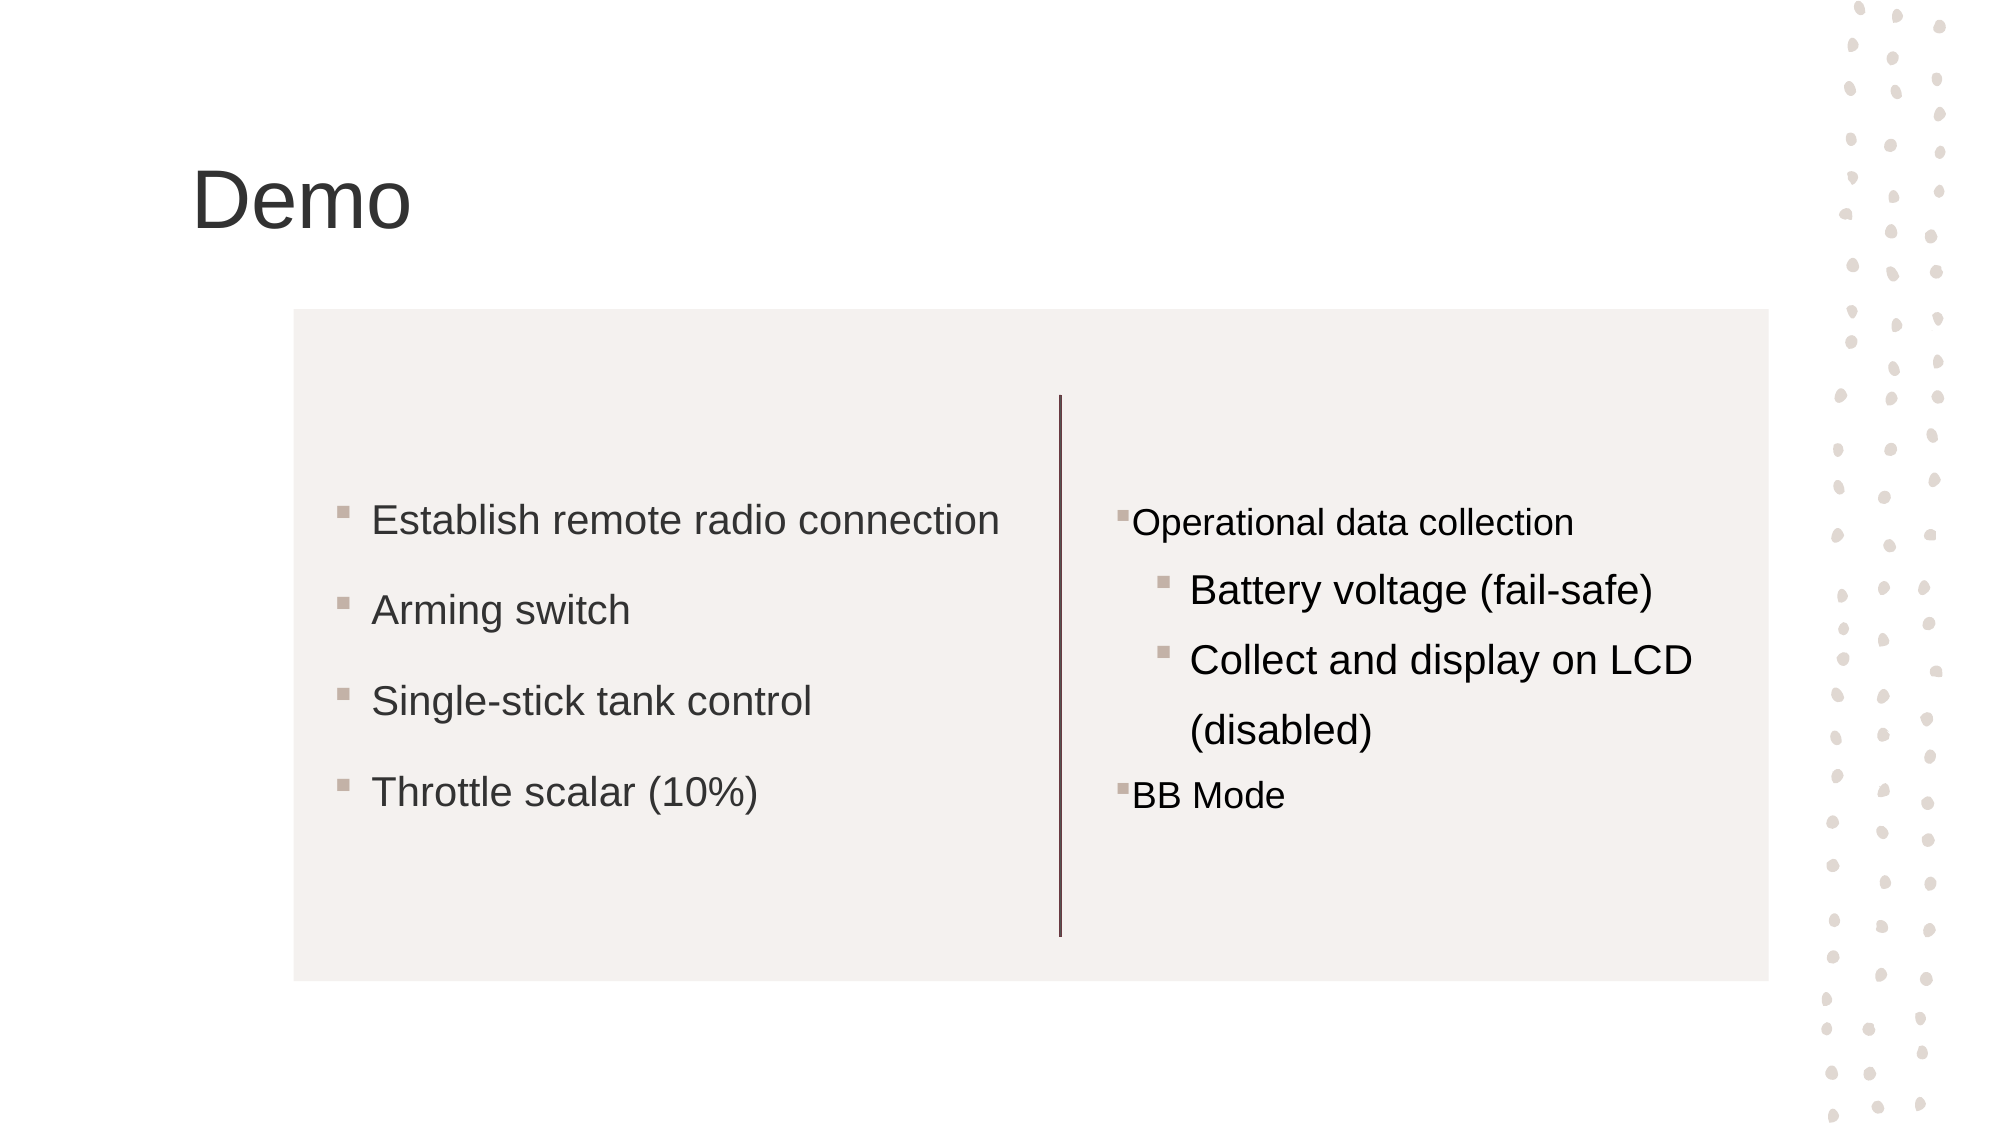

# Demo

Establish remote radio connection
Arming switch
Single-stick tank control
Throttle scalar (10%)
Operational data collection
Battery voltage (fail-safe)
Collect and display on LCD (disabled)
BB Mode